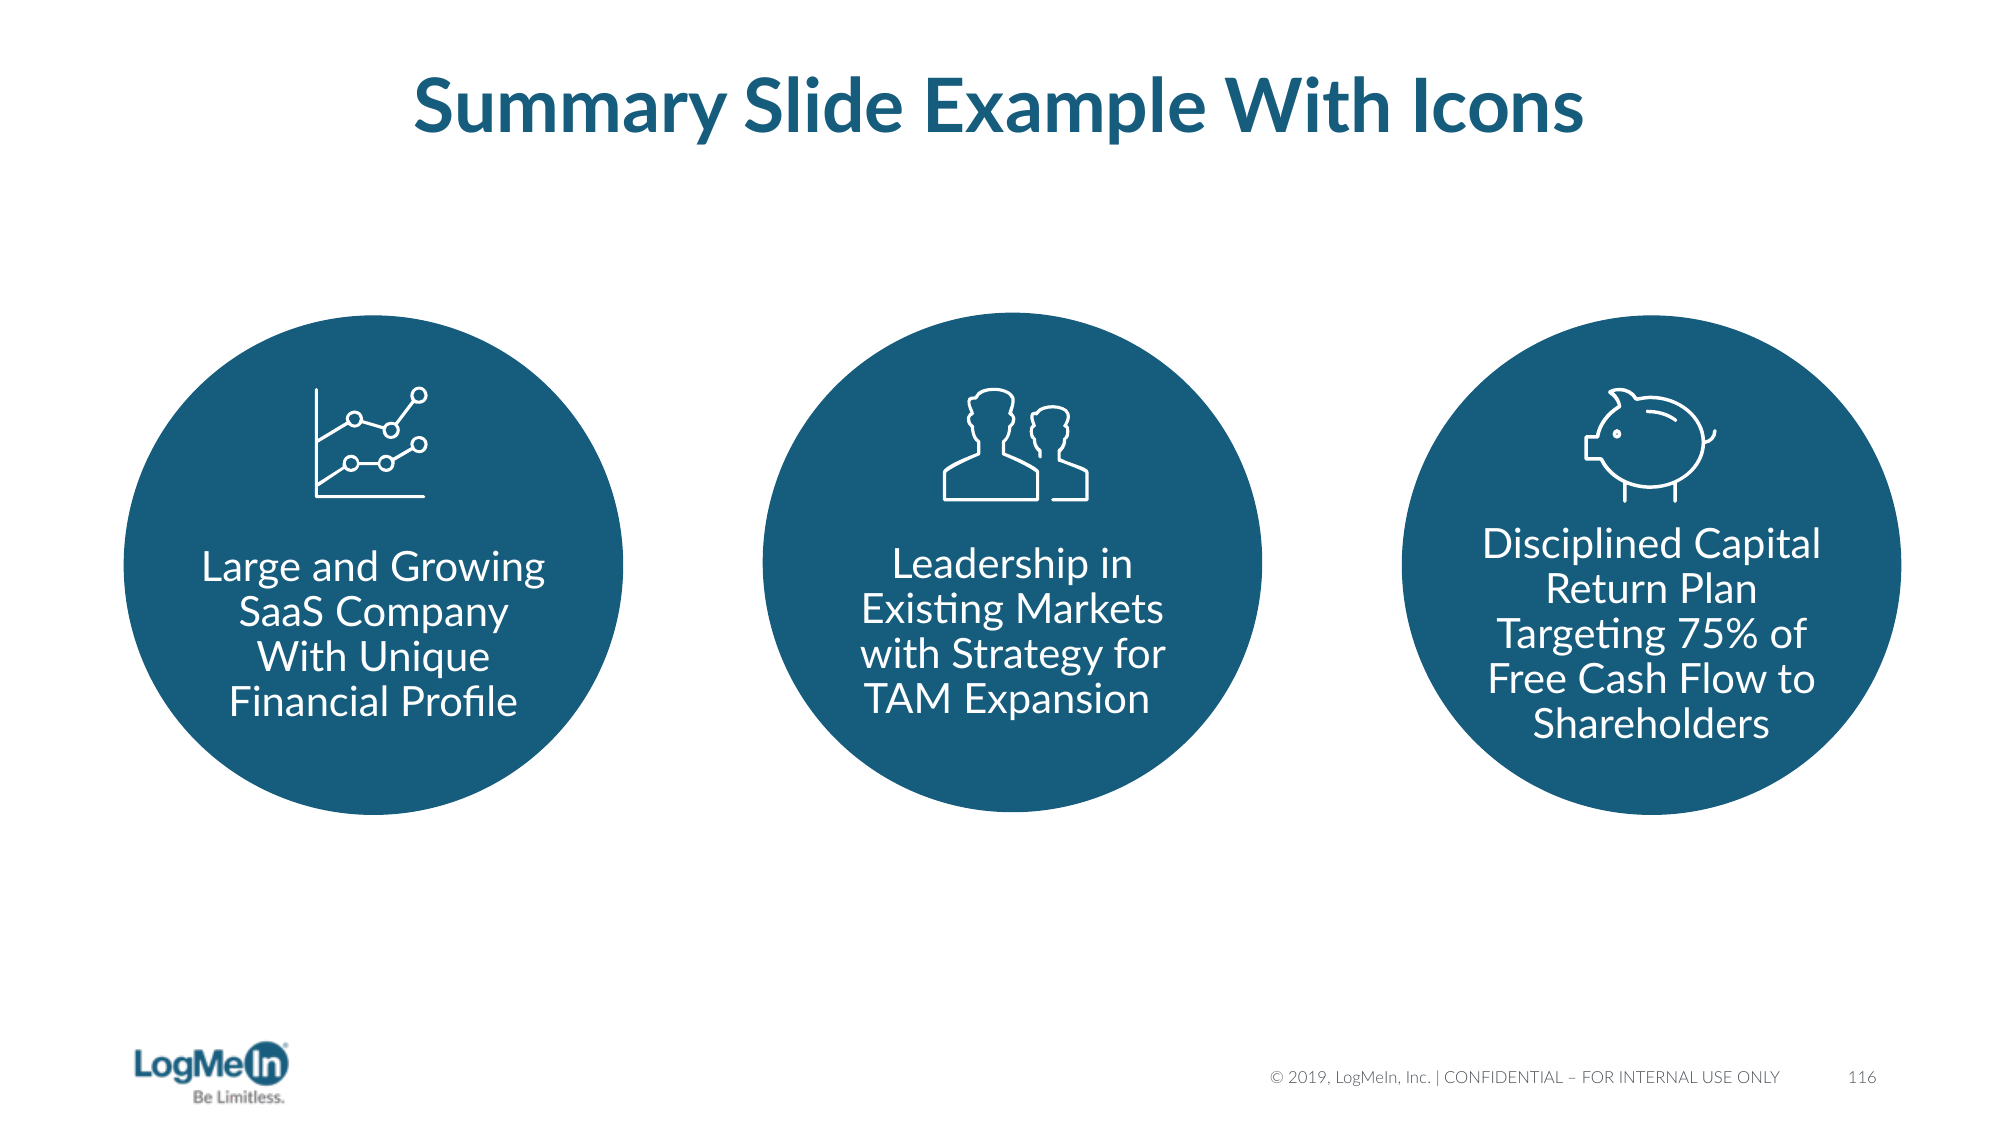

# Summary Slide Example With Icons

Leadership in Existing Markets with Strategy for TAM Expansion

Large and Growing SaaS Company With Unique Financial Profile

Disciplined Capital Return Plan Targeting 75% of Free Cash Flow to Shareholders